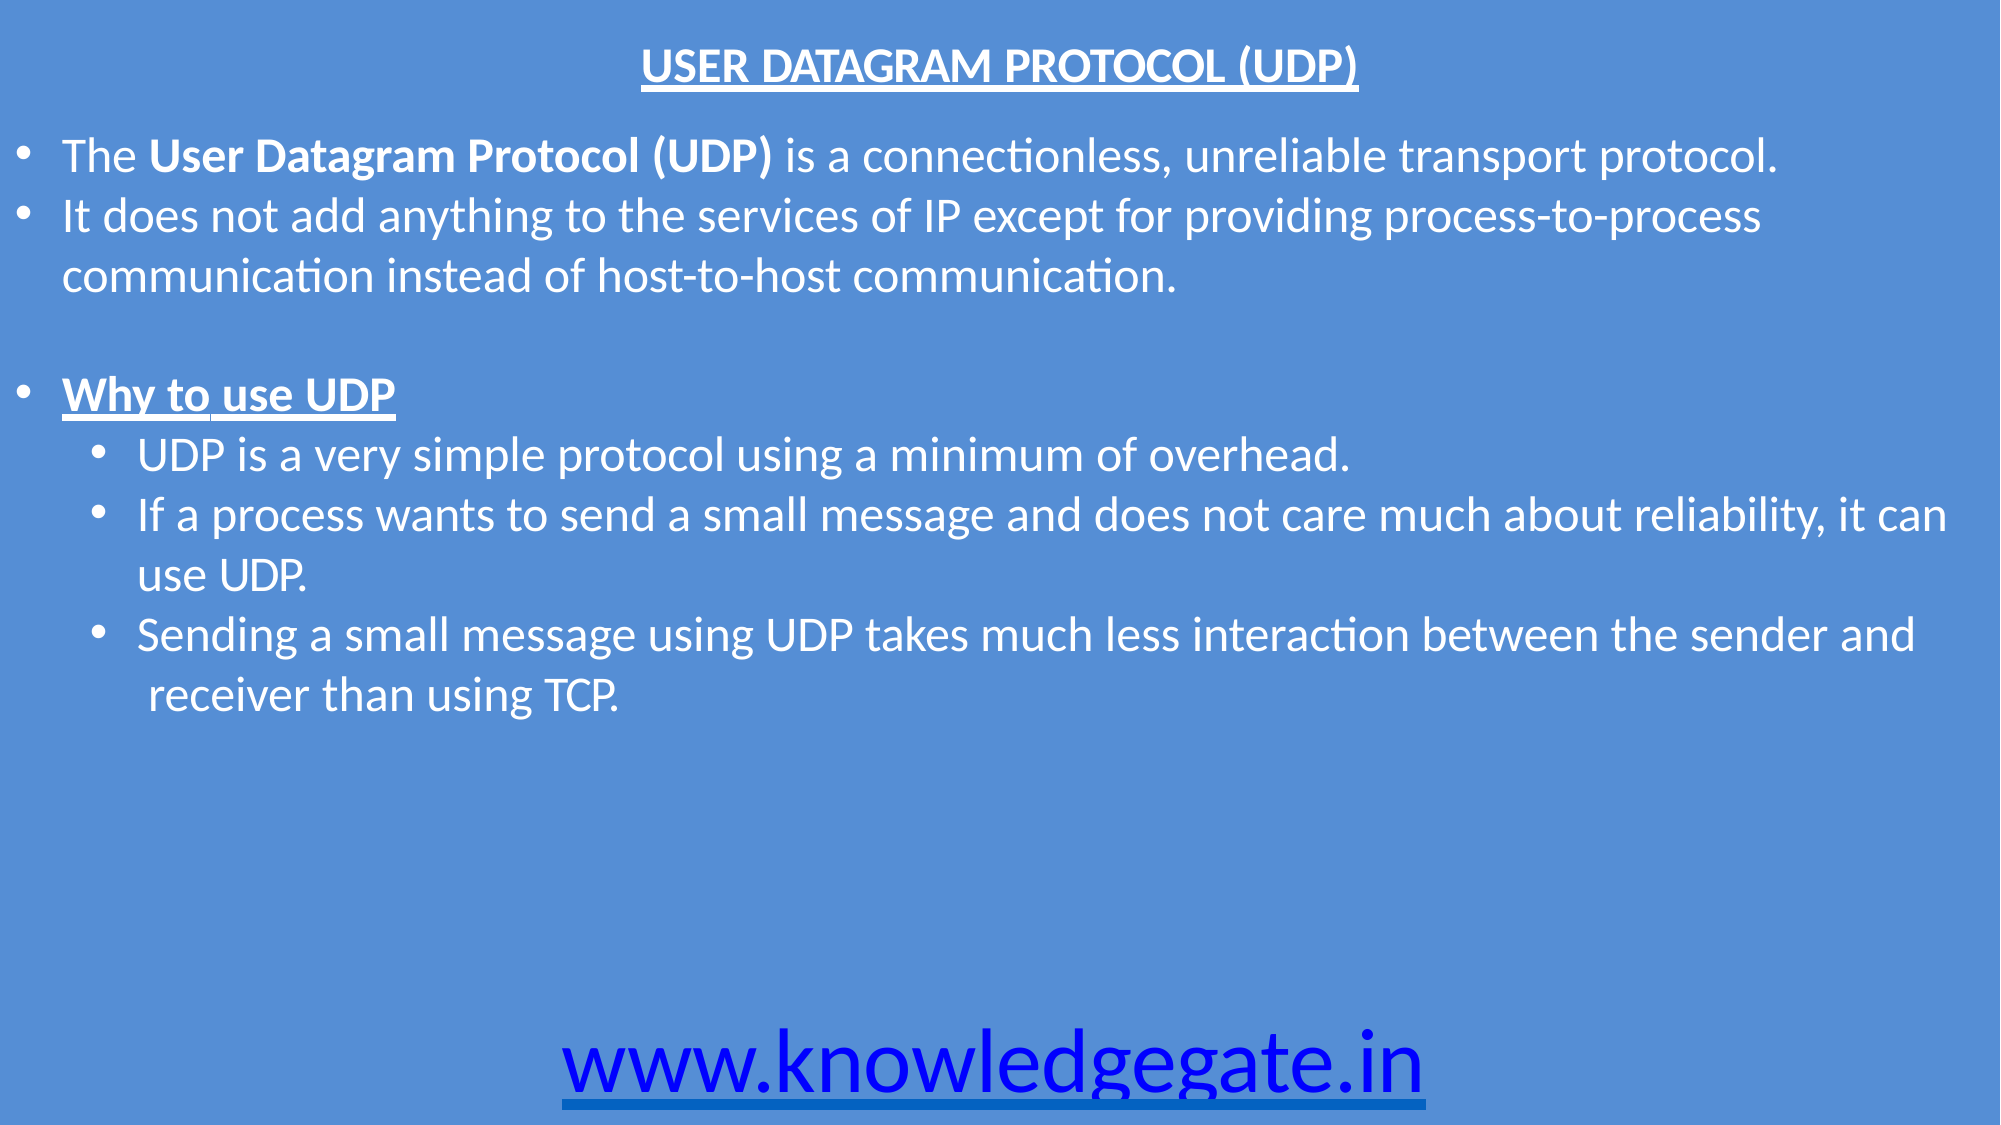

USER DATAGRAM PROTOCOL (UDP)
The User Datagram Protocol (UDP) is a connectionless, unreliable transport protocol.
It does not add anything to the services of IP except for providing process-to-process  communication instead of host-to-host communication.

Why to use UDP
UDP is a very simple protocol using a minimum of overhead.
If a process wants to send a small message and does not care much about reliability, it can  use UDP.
Sending a small message using UDP takes much less interaction between the sender and  receiver than using TCP.
www.knowledgegate.in